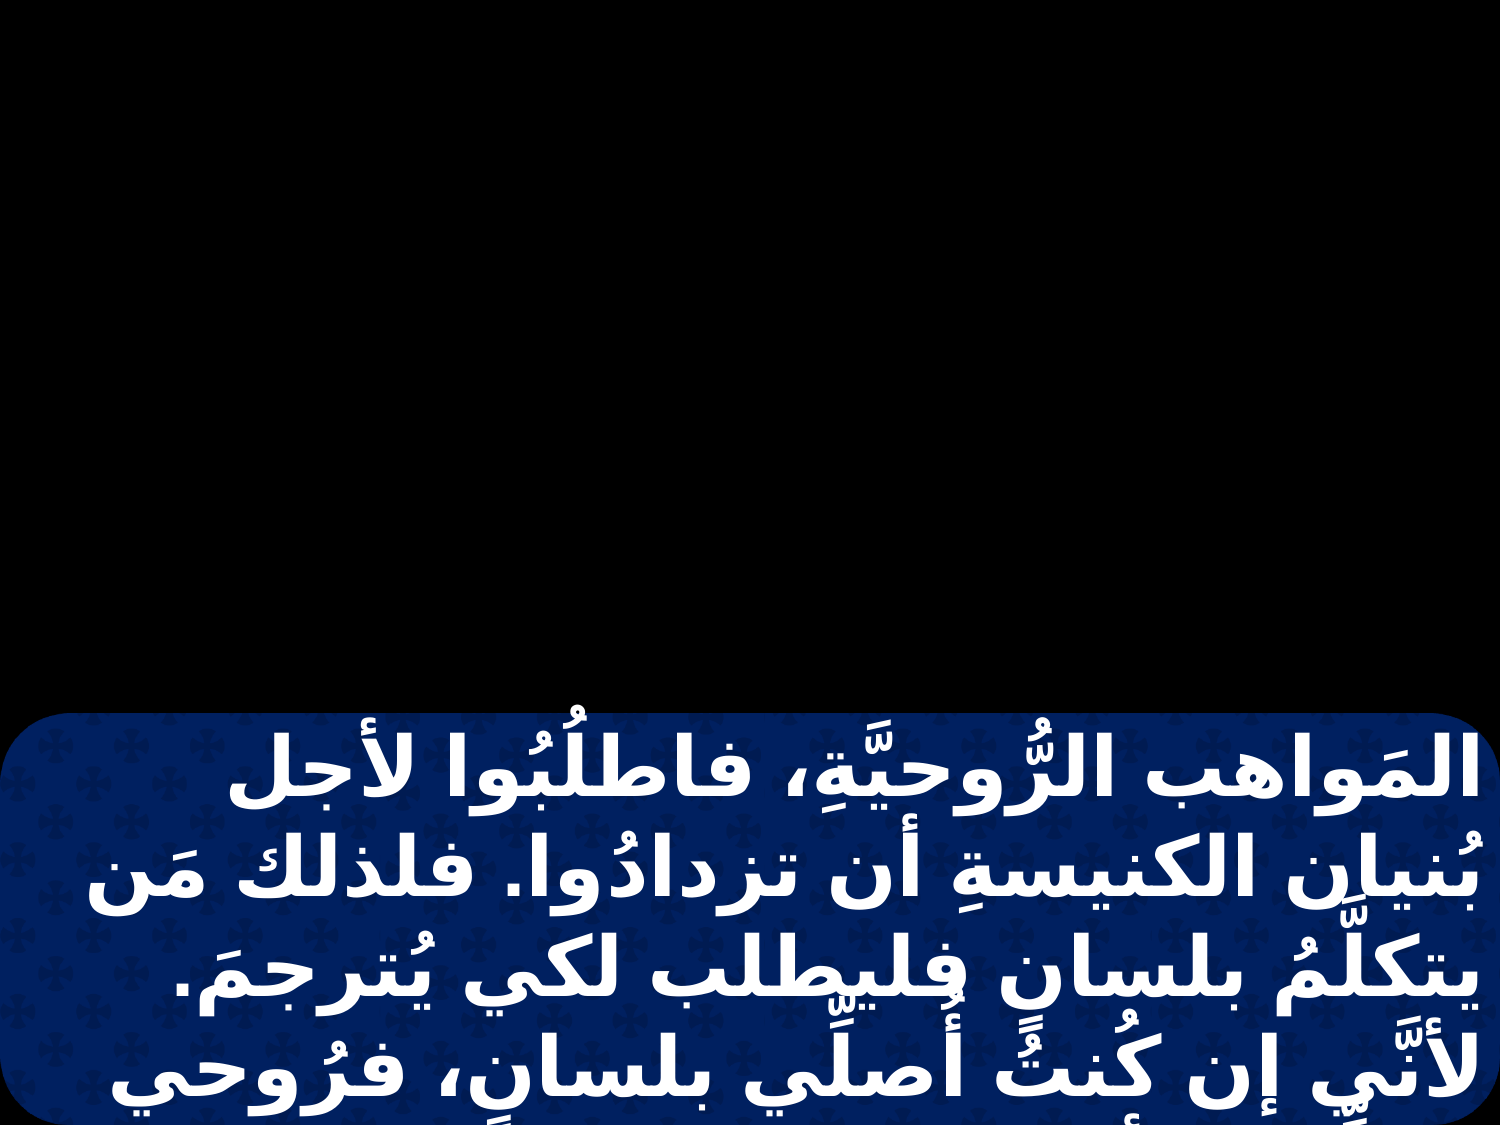

المَواهب الرُّوحيَّةِ، فاطلُبُوا لأجل بُنيان الكنيسةِ أن تزدادُوا. فلذلك مَن يتكلَّمُ بلسانٍ فليطلب لكي يُترجمَ. لأنَّي إن كُنتُ أُصلِّي بلسانٍ، فرُوحي تُصلِّي، وأمَّا